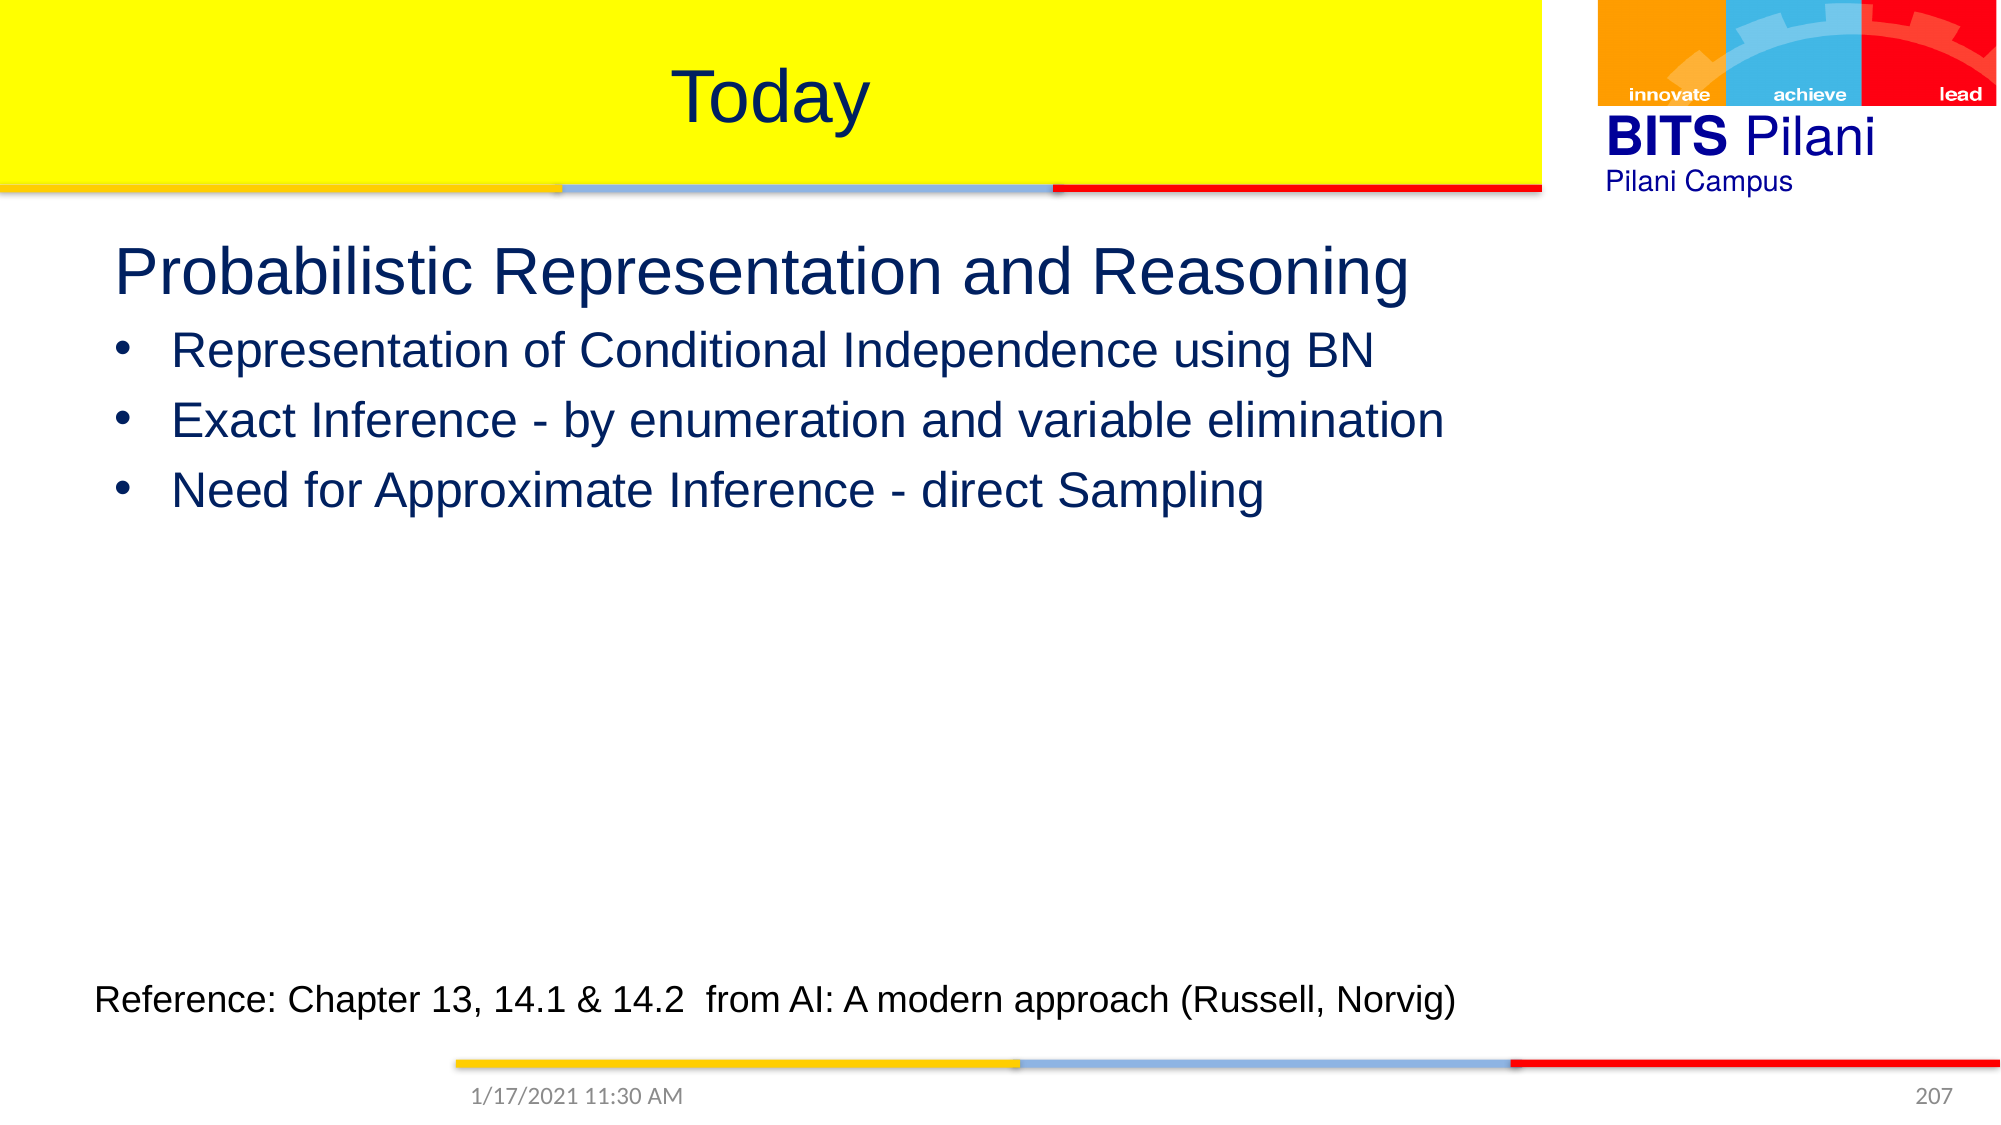

# Today
Probabilistic Representation and Reasoning
Representation of Conditional Independence using BN
Exact Inference - by enumeration and variable elimination
Need for Approximate Inference - direct Sampling

Reference: Chapter 13, 14.1 & 14.2  from AI: A modern approach (Russell, Norvig)
1/17/2021 11:30 AM
207